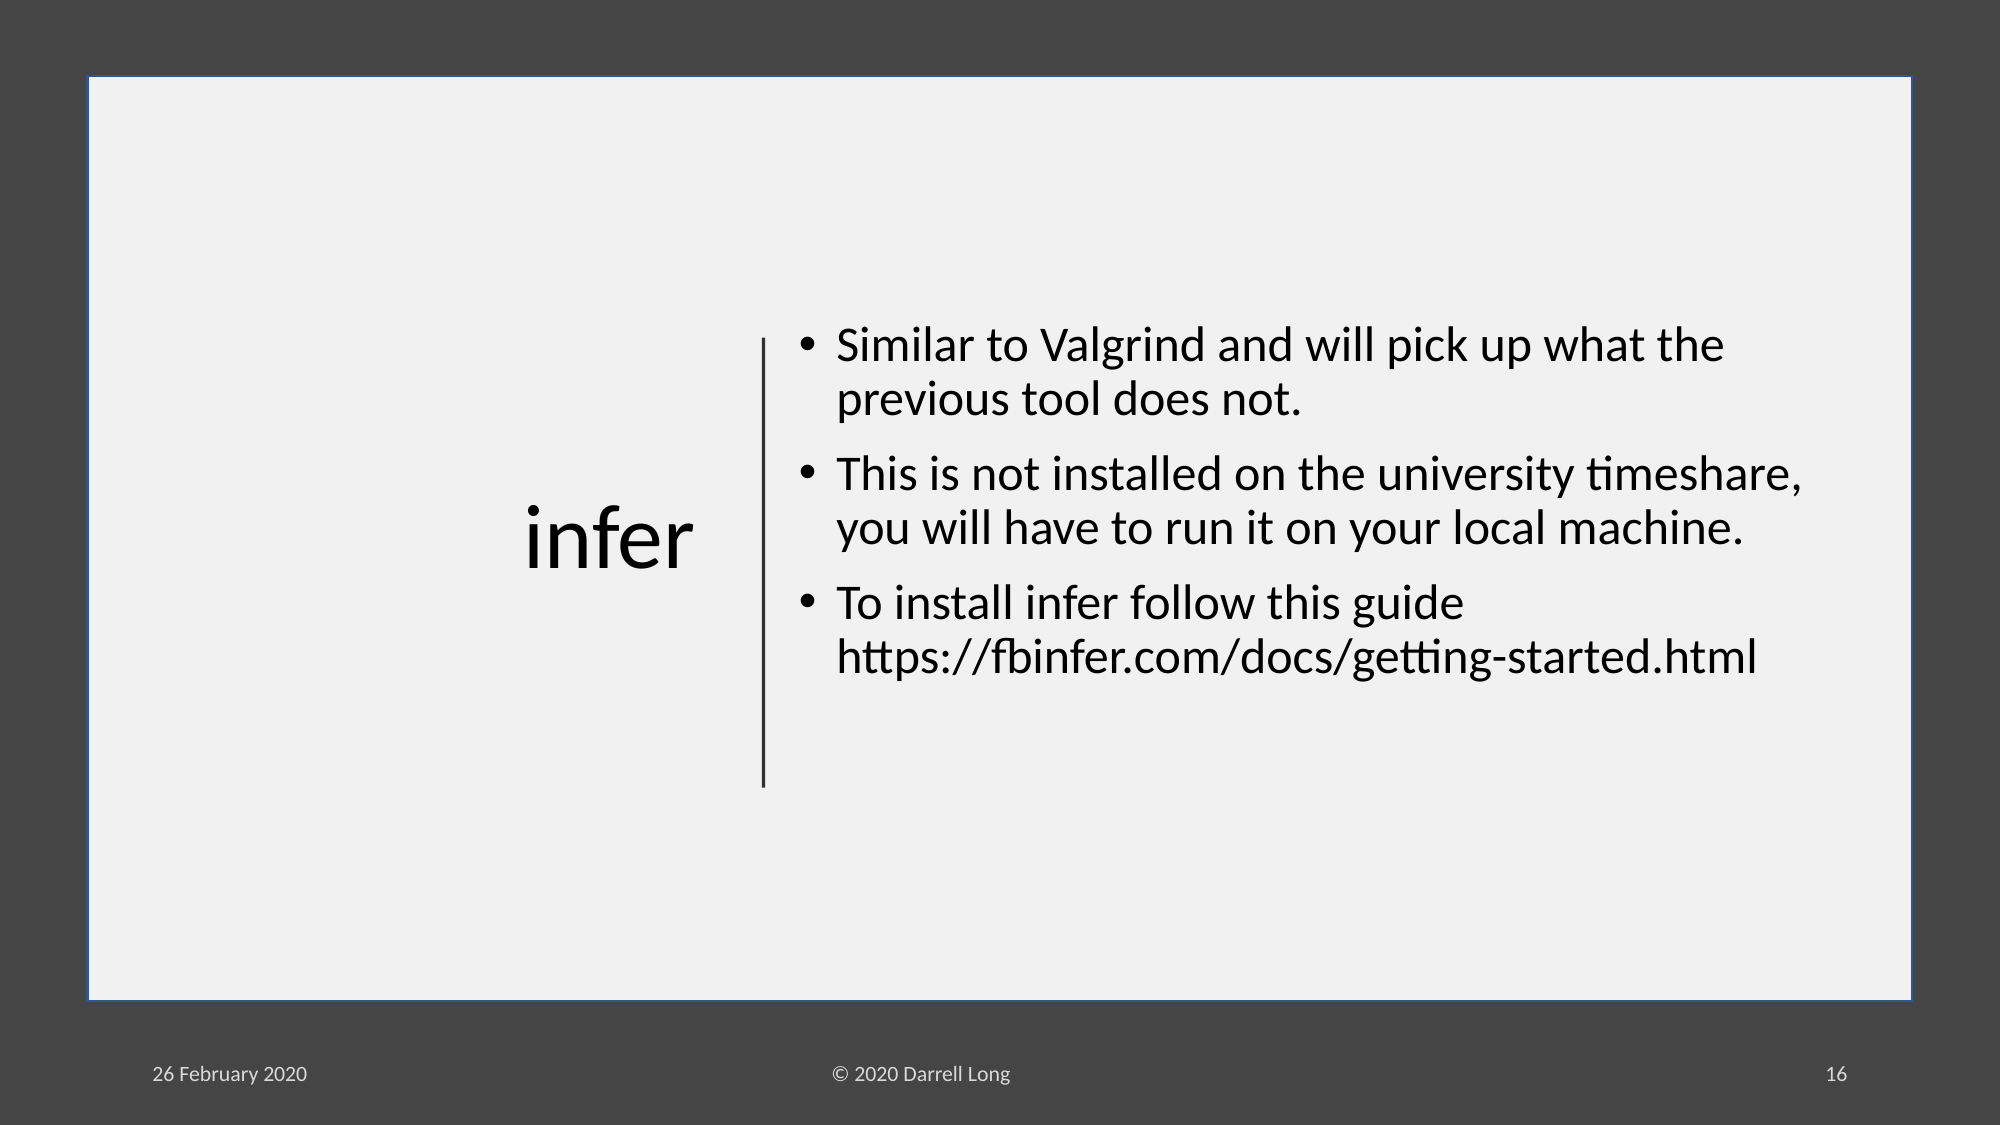

# infer
Similar to Valgrind and will pick up what the previous tool does not.
This is not installed on the university timeshare, you will have to run it on your local machine.
To install infer follow this guide                     https://fbinfer.com/docs/getting-started.html

26 February 2020
© 2020 Darrell Long
16